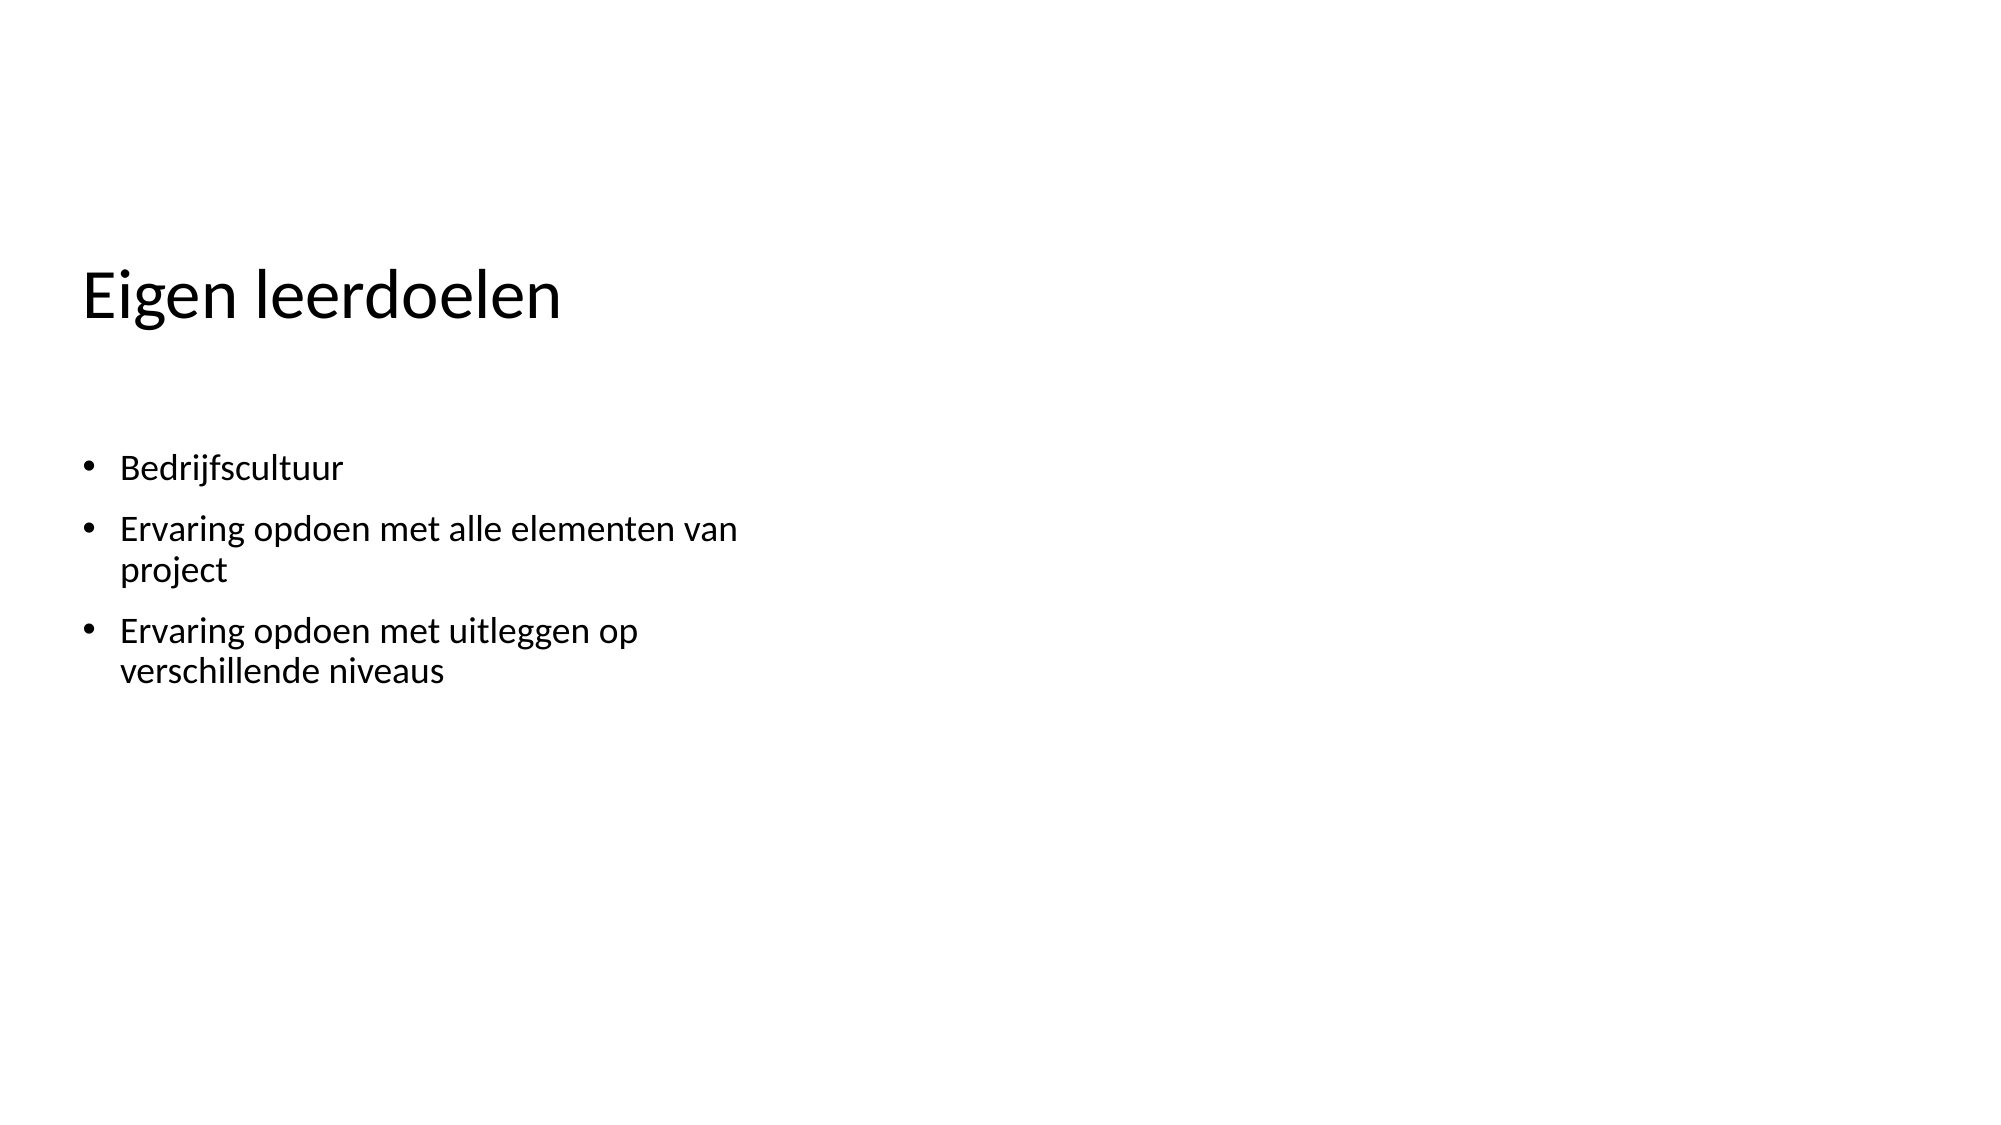

# Eigen leerdoelen
Bedrijfscultuur
Ervaring opdoen met alle elementen van project
Ervaring opdoen met uitleggen op verschillende niveaus